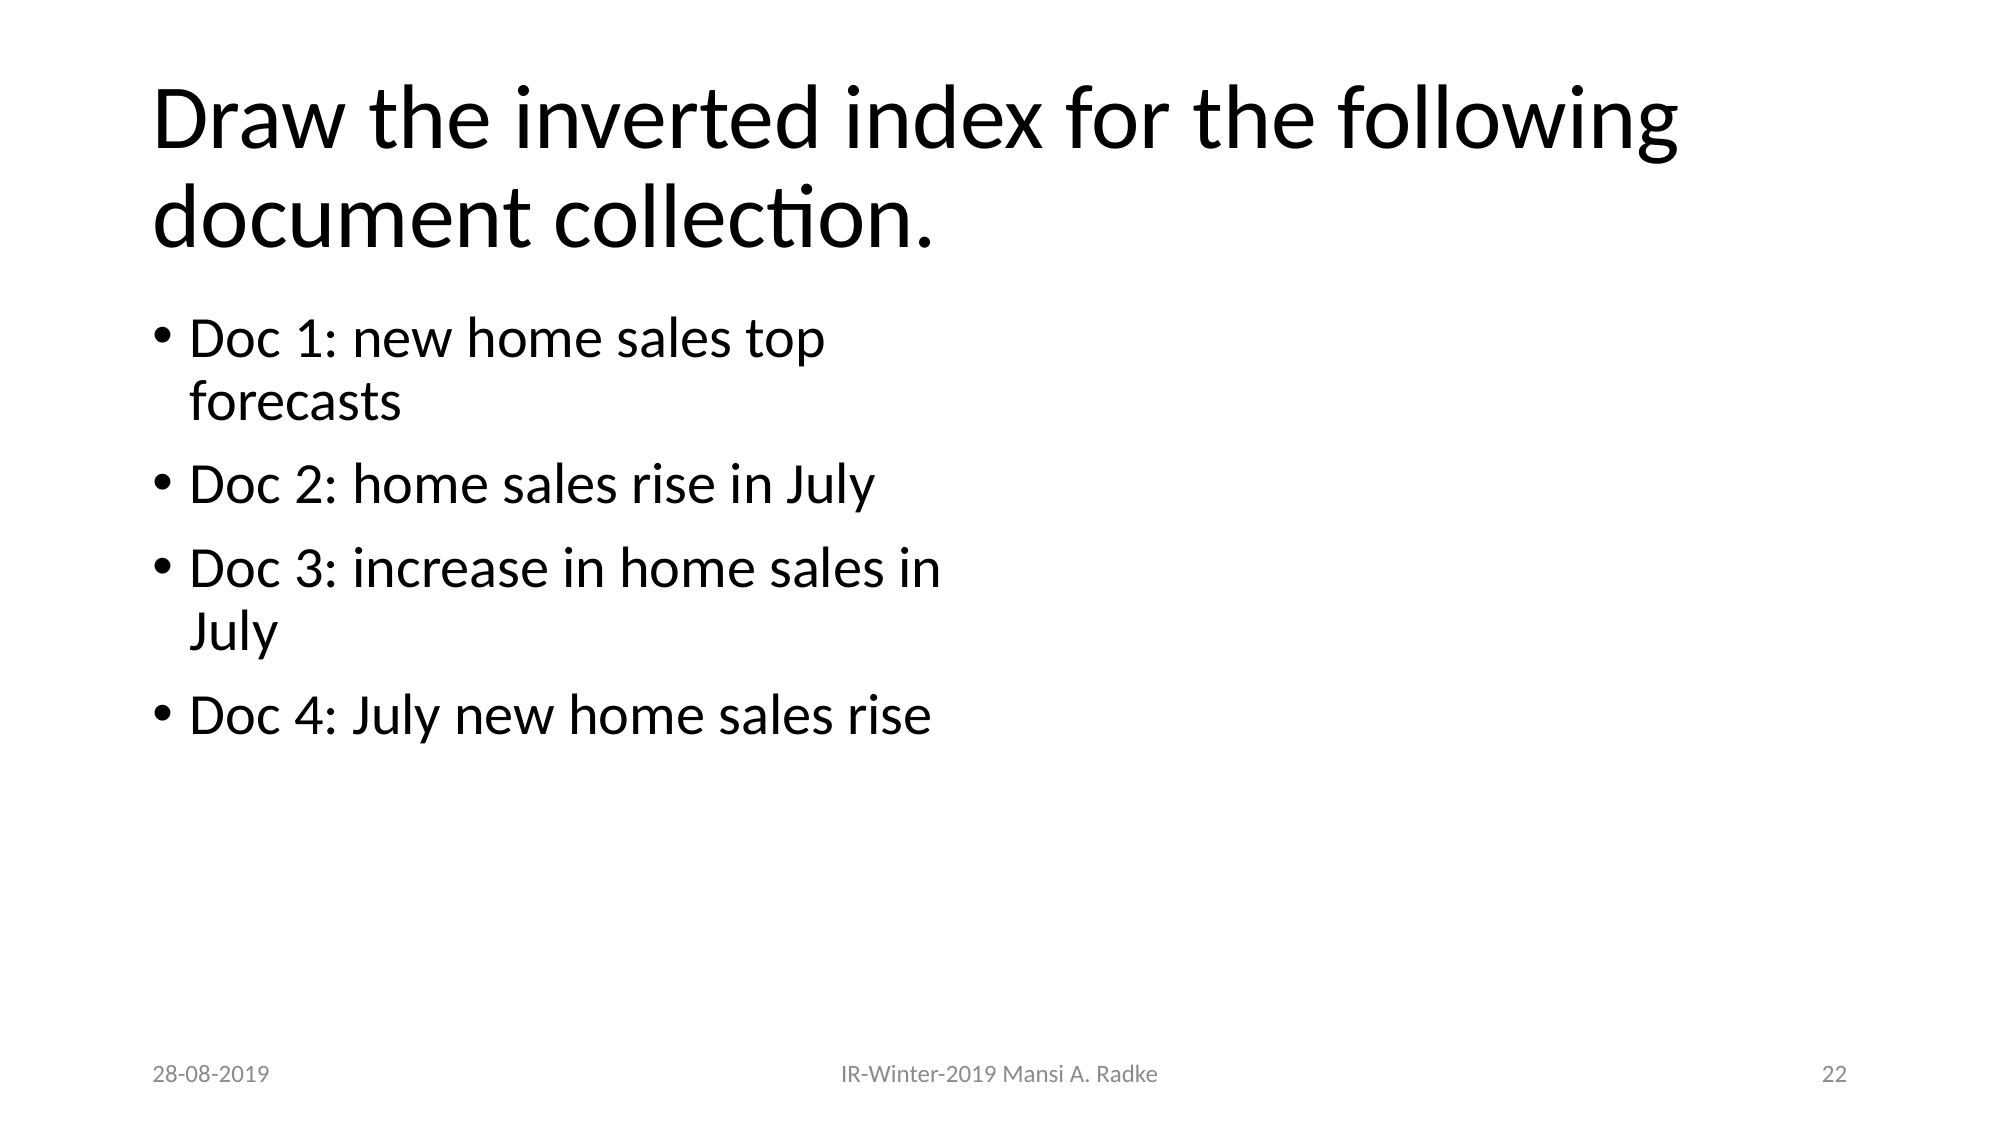

# Draw the inverted index for the following document collection.
Doc 1: new home sales top forecasts
Doc 2: home sales rise in July
Doc 3: increase in home sales in July
Doc 4: July new home sales rise

28-08-2019
IR-Winter-2019 Mansi A. Radke
22